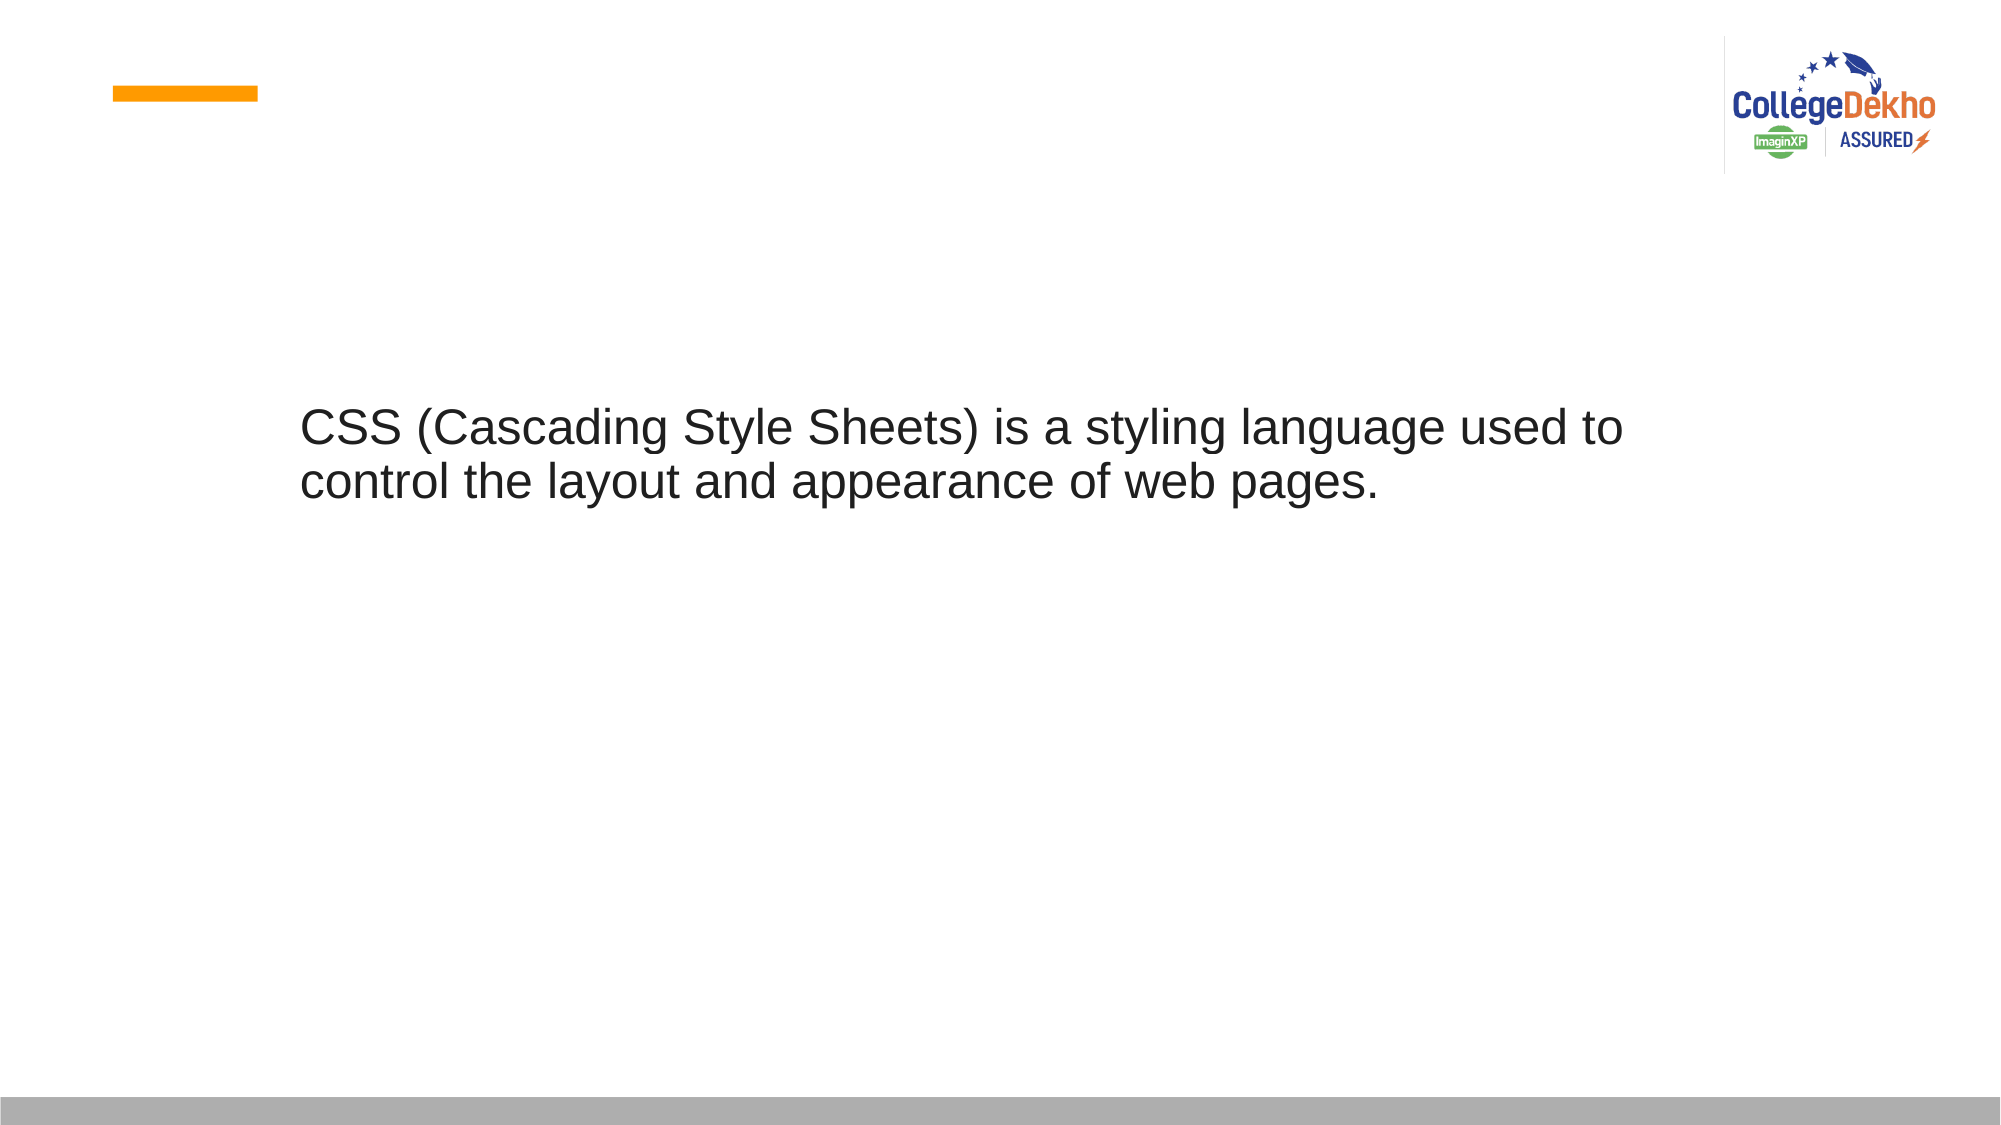

CSS (Cascading Style Sheets) is a styling language used to control the layout and appearance of web pages.